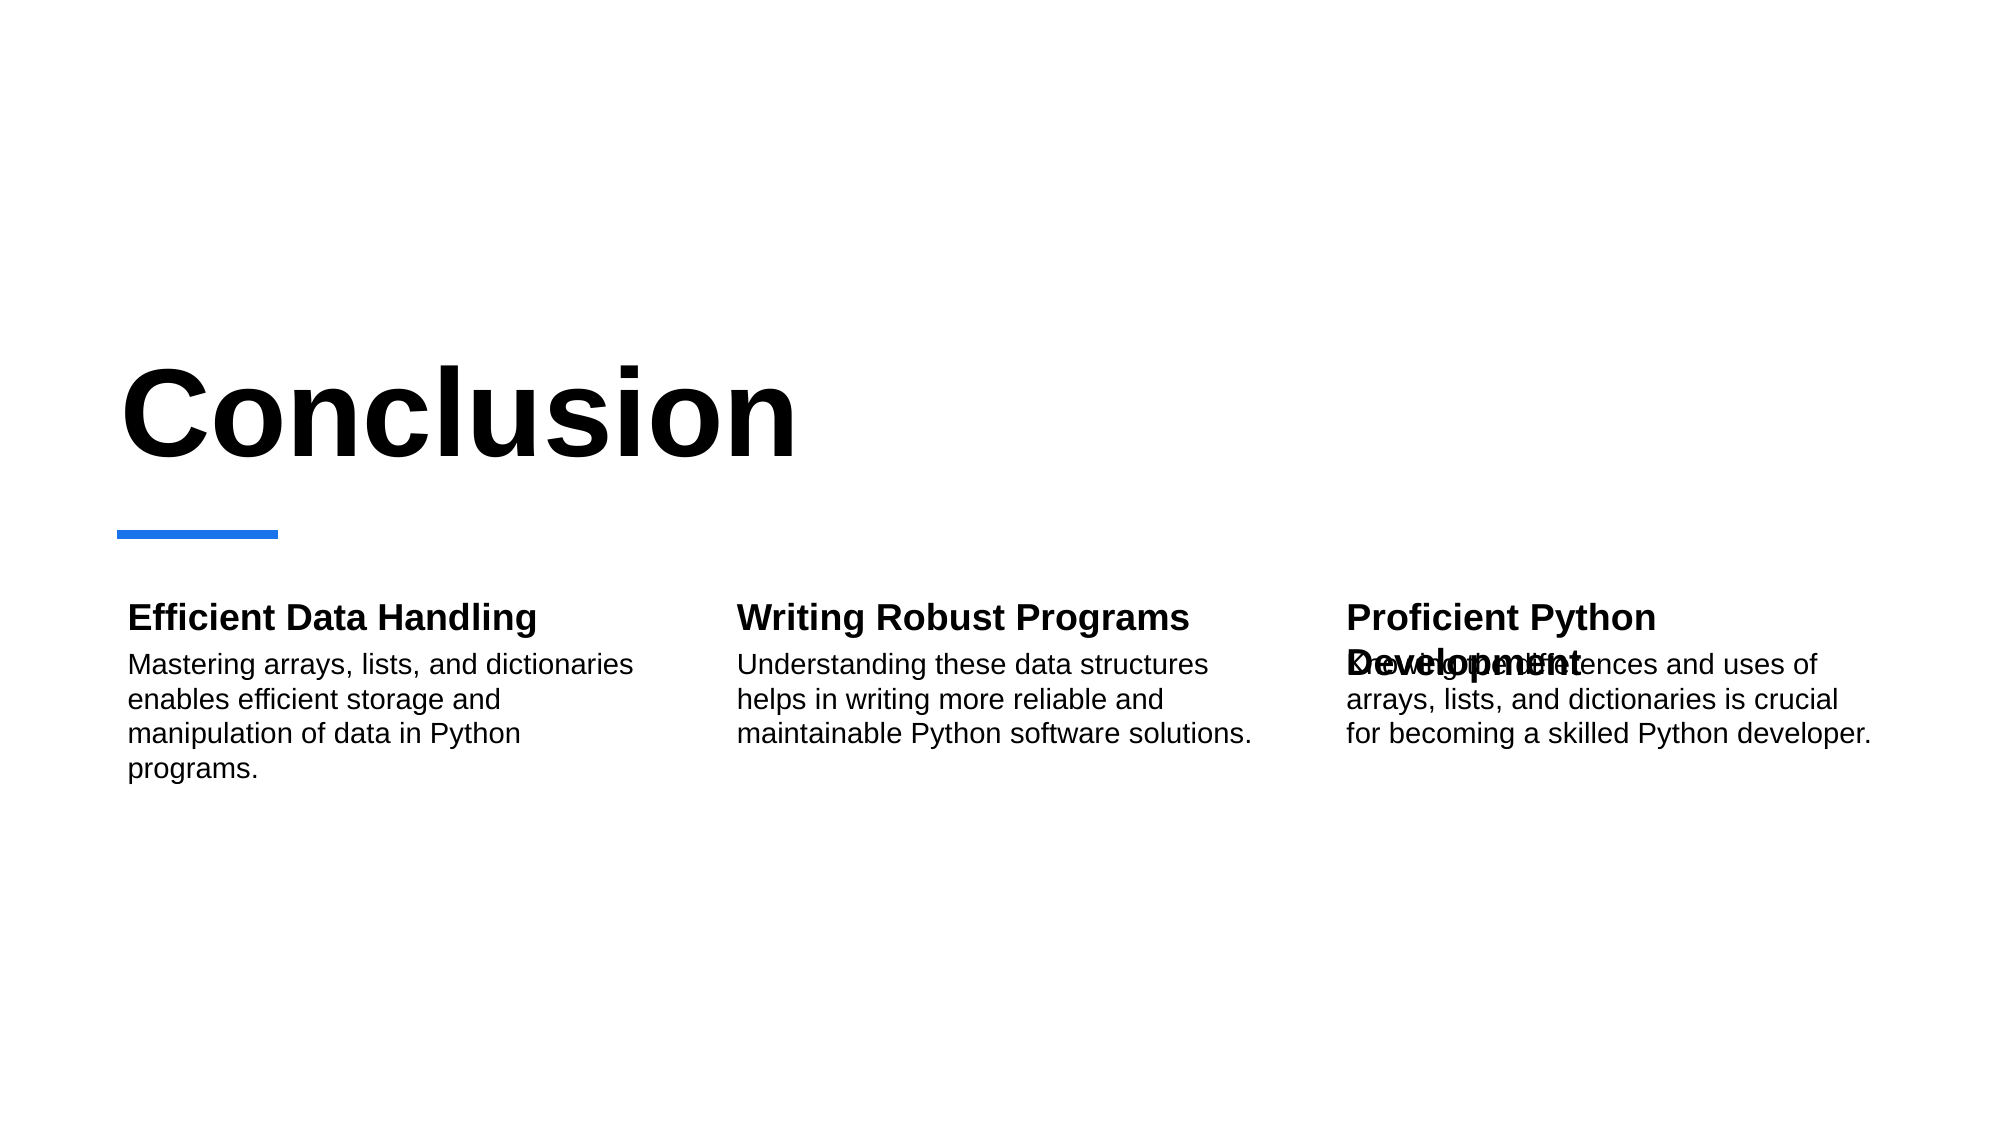

# Conclusion
Efficient Data Handling
Mastering arrays, lists, and dictionaries enables efficient storage and manipulation of data in Python programs.
Writing Robust Programs
Understanding these data structures helps in writing more reliable and maintainable Python software solutions.
Proficient Python Development
Knowing the differences and uses of arrays, lists, and dictionaries is crucial for becoming a skilled Python developer.